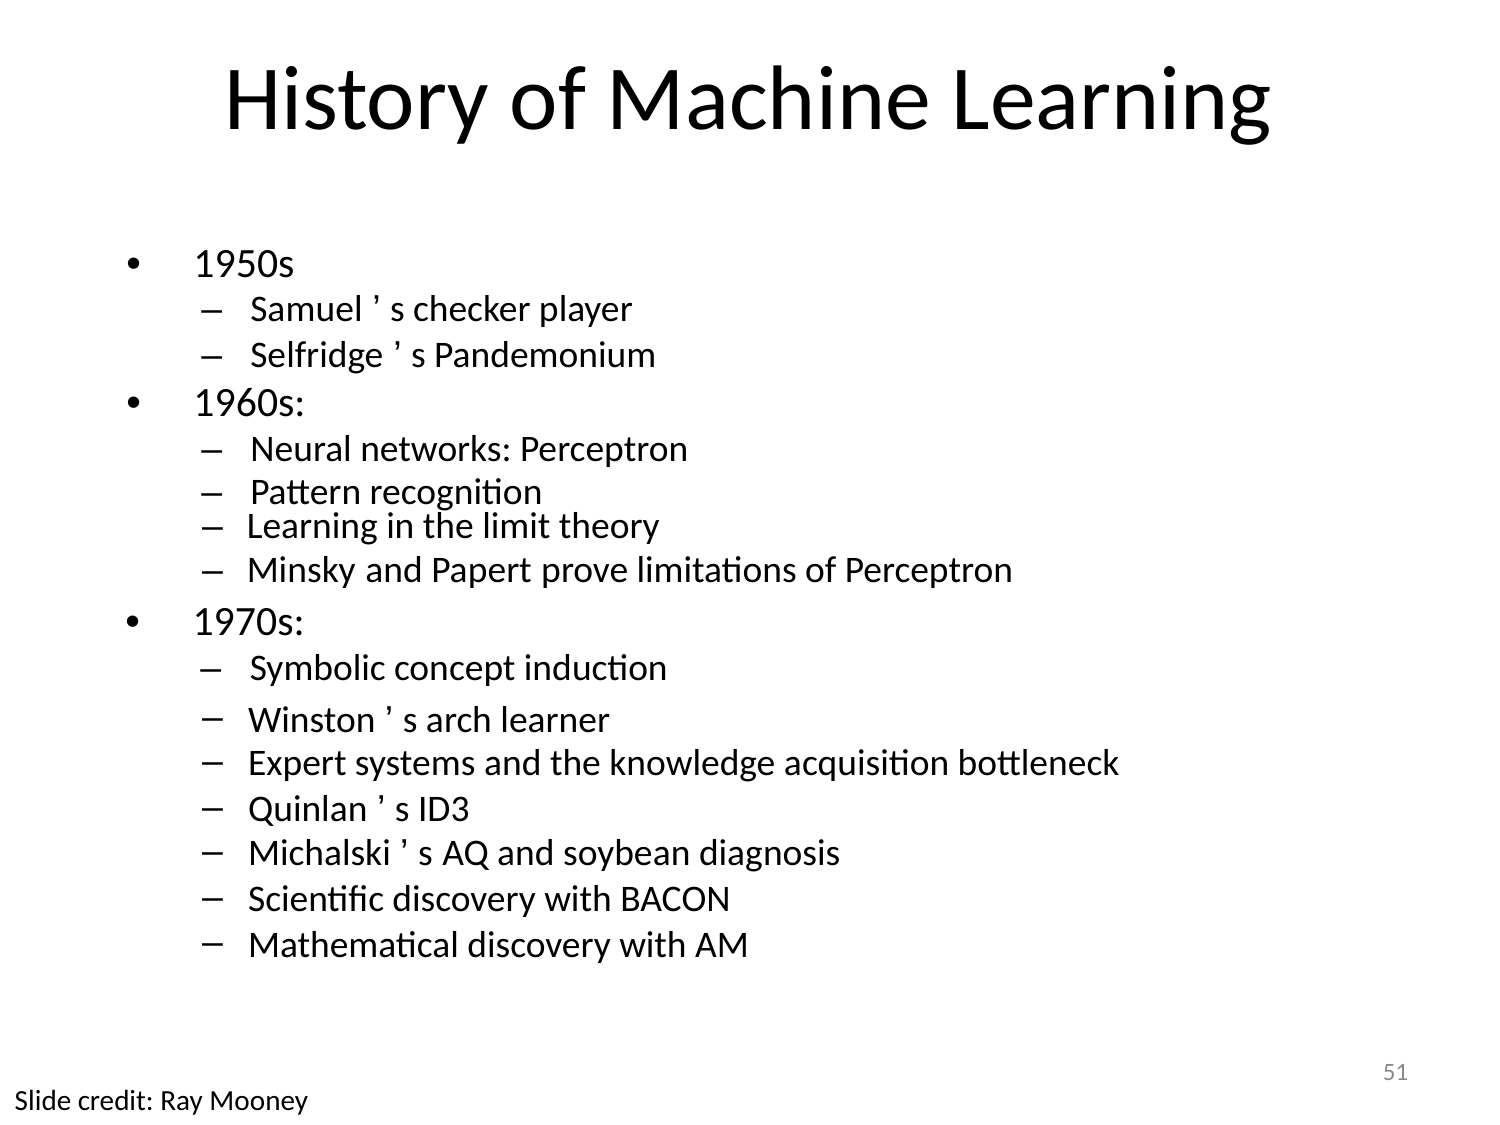

History of Machine Learning

•     1950s
	–   Samuel ’ s checker player
	–   Selfridge ’ s Pandemonium
•     1960s:
	–   Neural networks: Perceptron
	–   Pattern recognition
Learning in the limit theory
Minsky and Papert prove limitations of Perceptron
–
–
•     1970s:
	–   Symbolic concept induction
–
–
–
–
–
–
Winston ’ s arch learner
Expert systems and the knowledge acquisition bottleneck
Quinlan ’ s ID3
Michalski ’ s AQ and soybean diagnosis
Scientific discovery with BACON
Mathematical discovery with AM
51
Slide credit: Ray Mooney